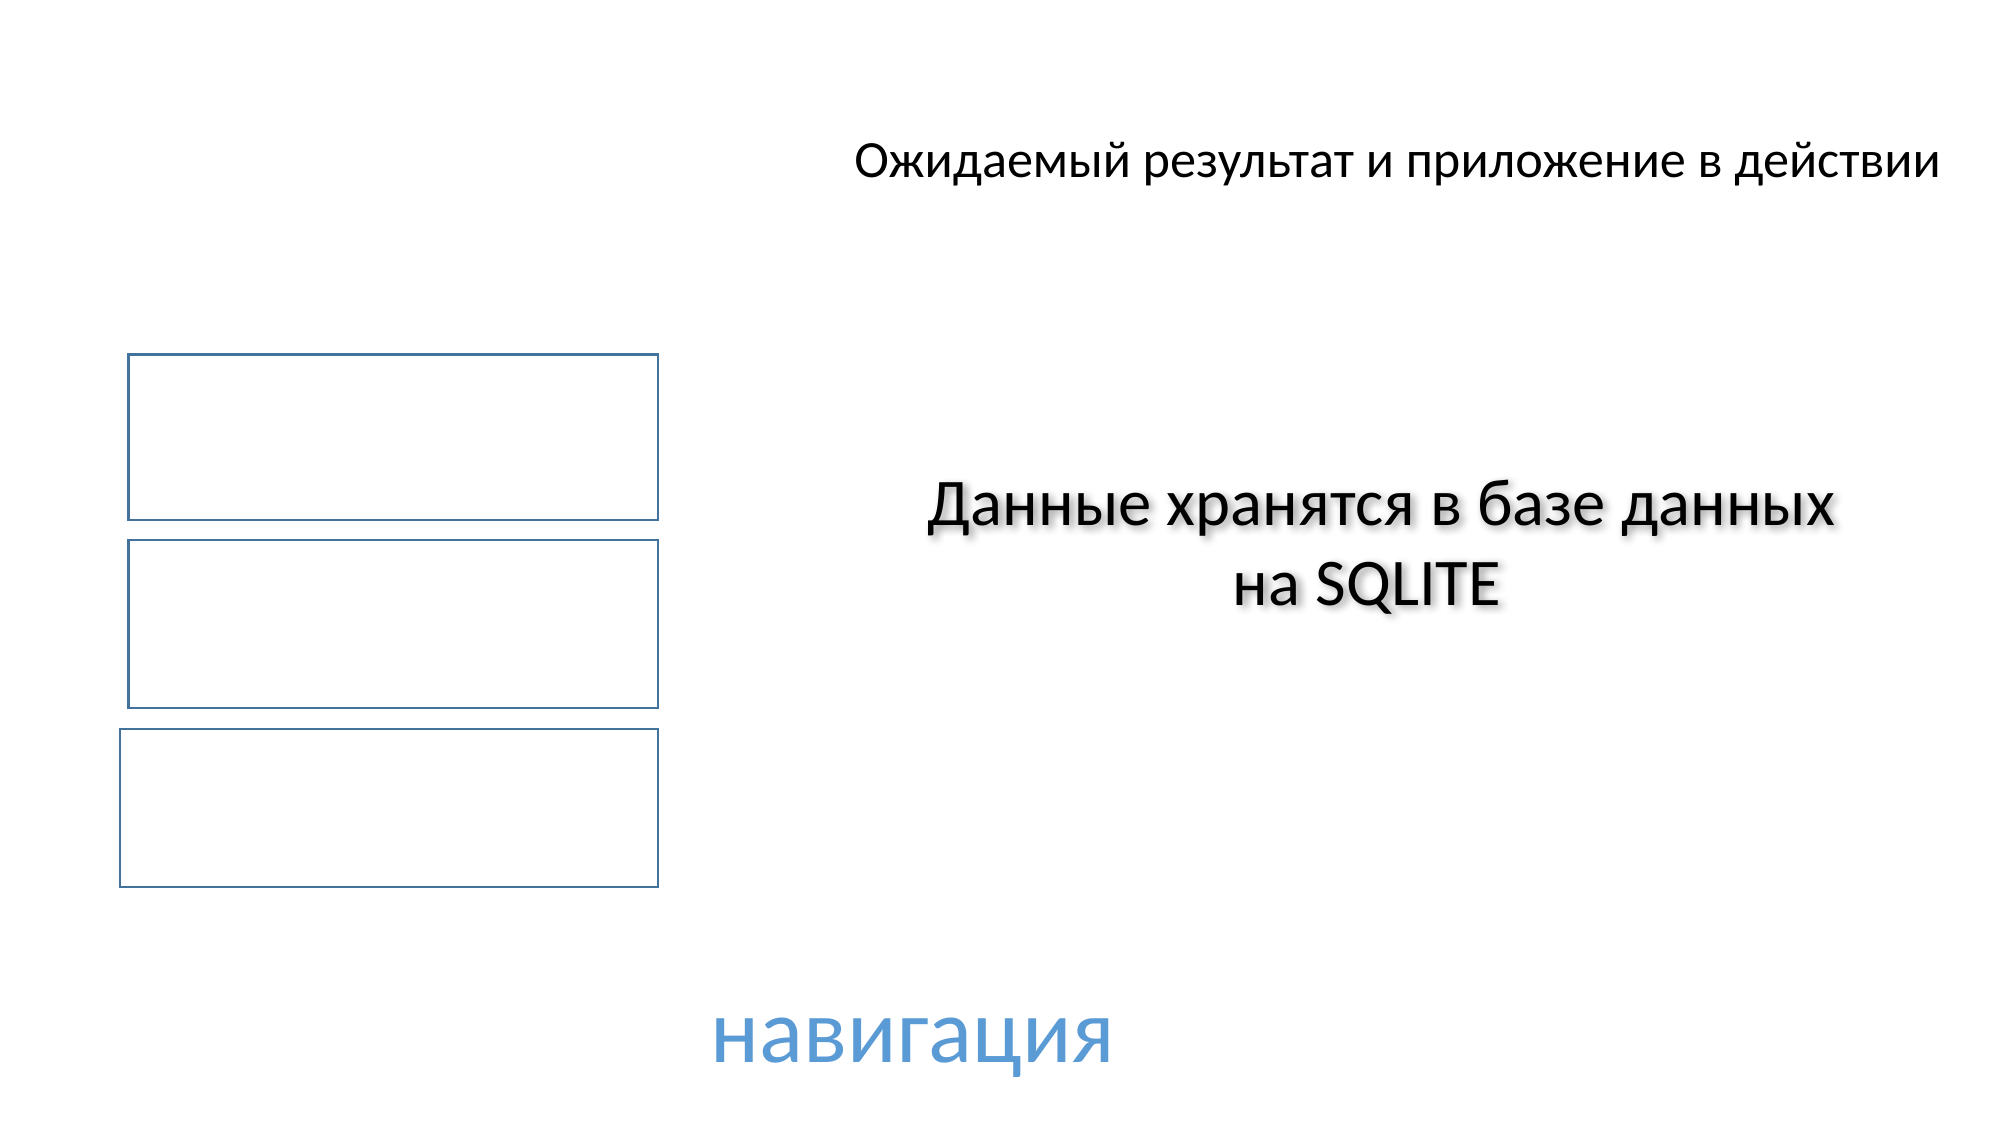

Ожидаемый результат и приложение в действии

Данные хранятся в базе данных на SQLITE

# навигация